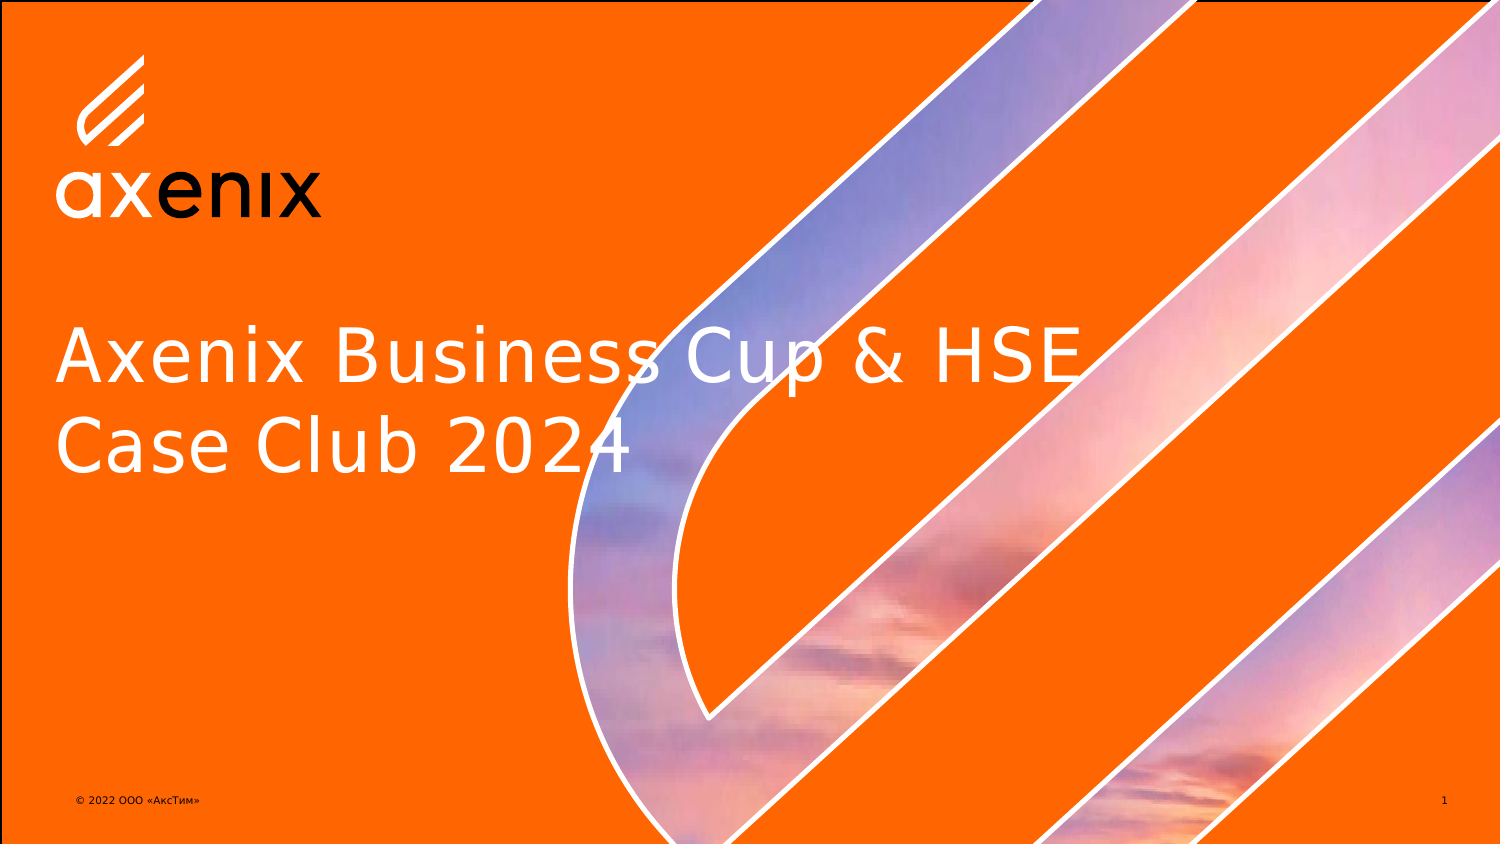

Axenix Business Cup & HSE Case Club 2024
© 2022 ООО «АксТим»
1